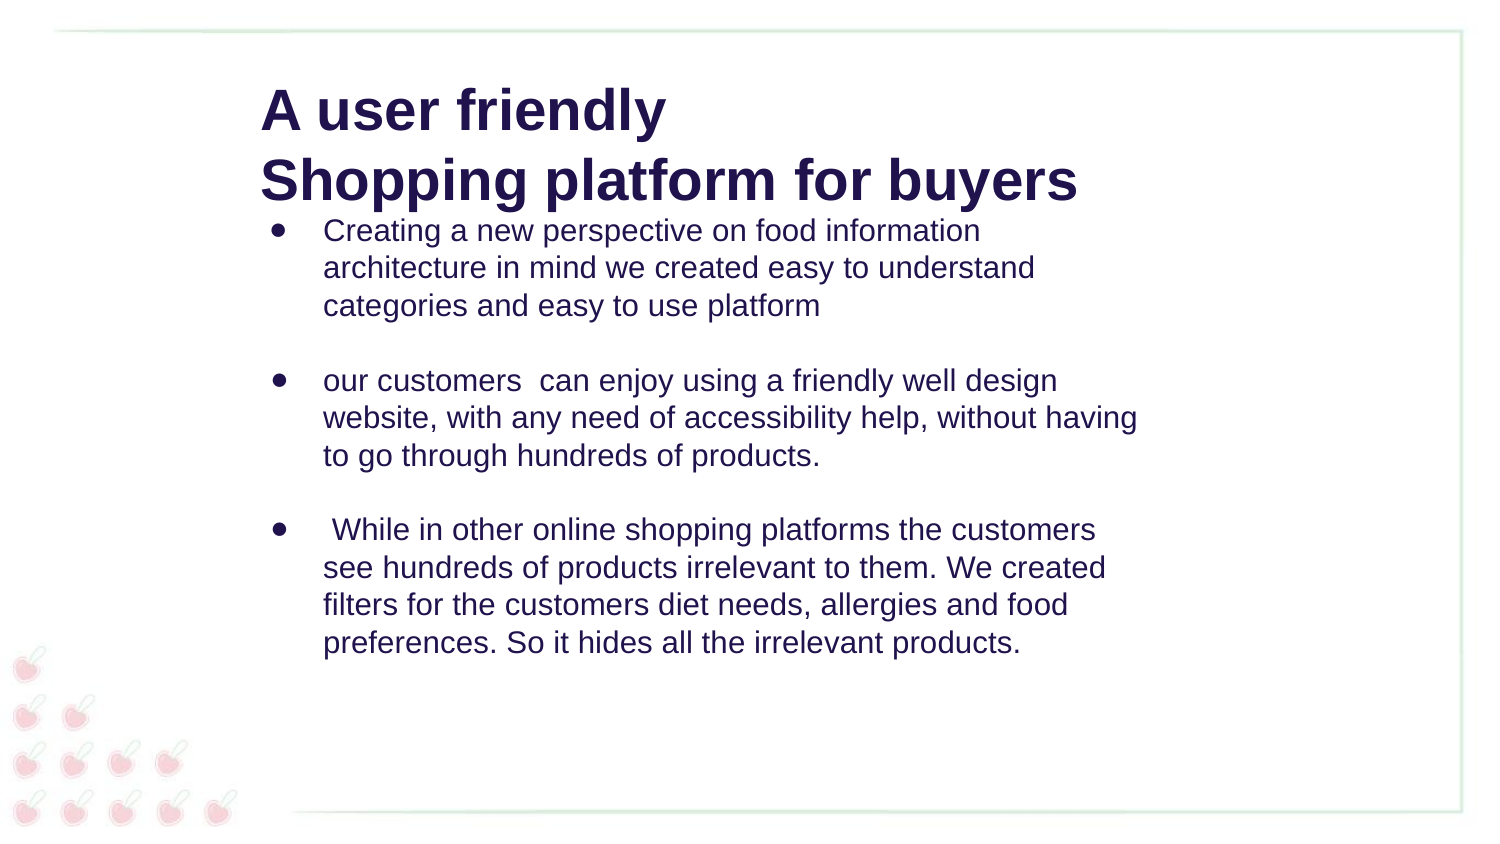

# A user friendly
Shopping platform for buyers
Creating a new perspective on food information architecture in mind we created easy to understand categories and easy to use platform
our customers  can enjoy using a friendly well design website, with any need of accessibility help, without having to go through hundreds of products.
 While in other online shopping platforms the customers see hundreds of products irrelevant to them. We created filters for the customers diet needs, allergies and food preferences. So it hides all the irrelevant products.